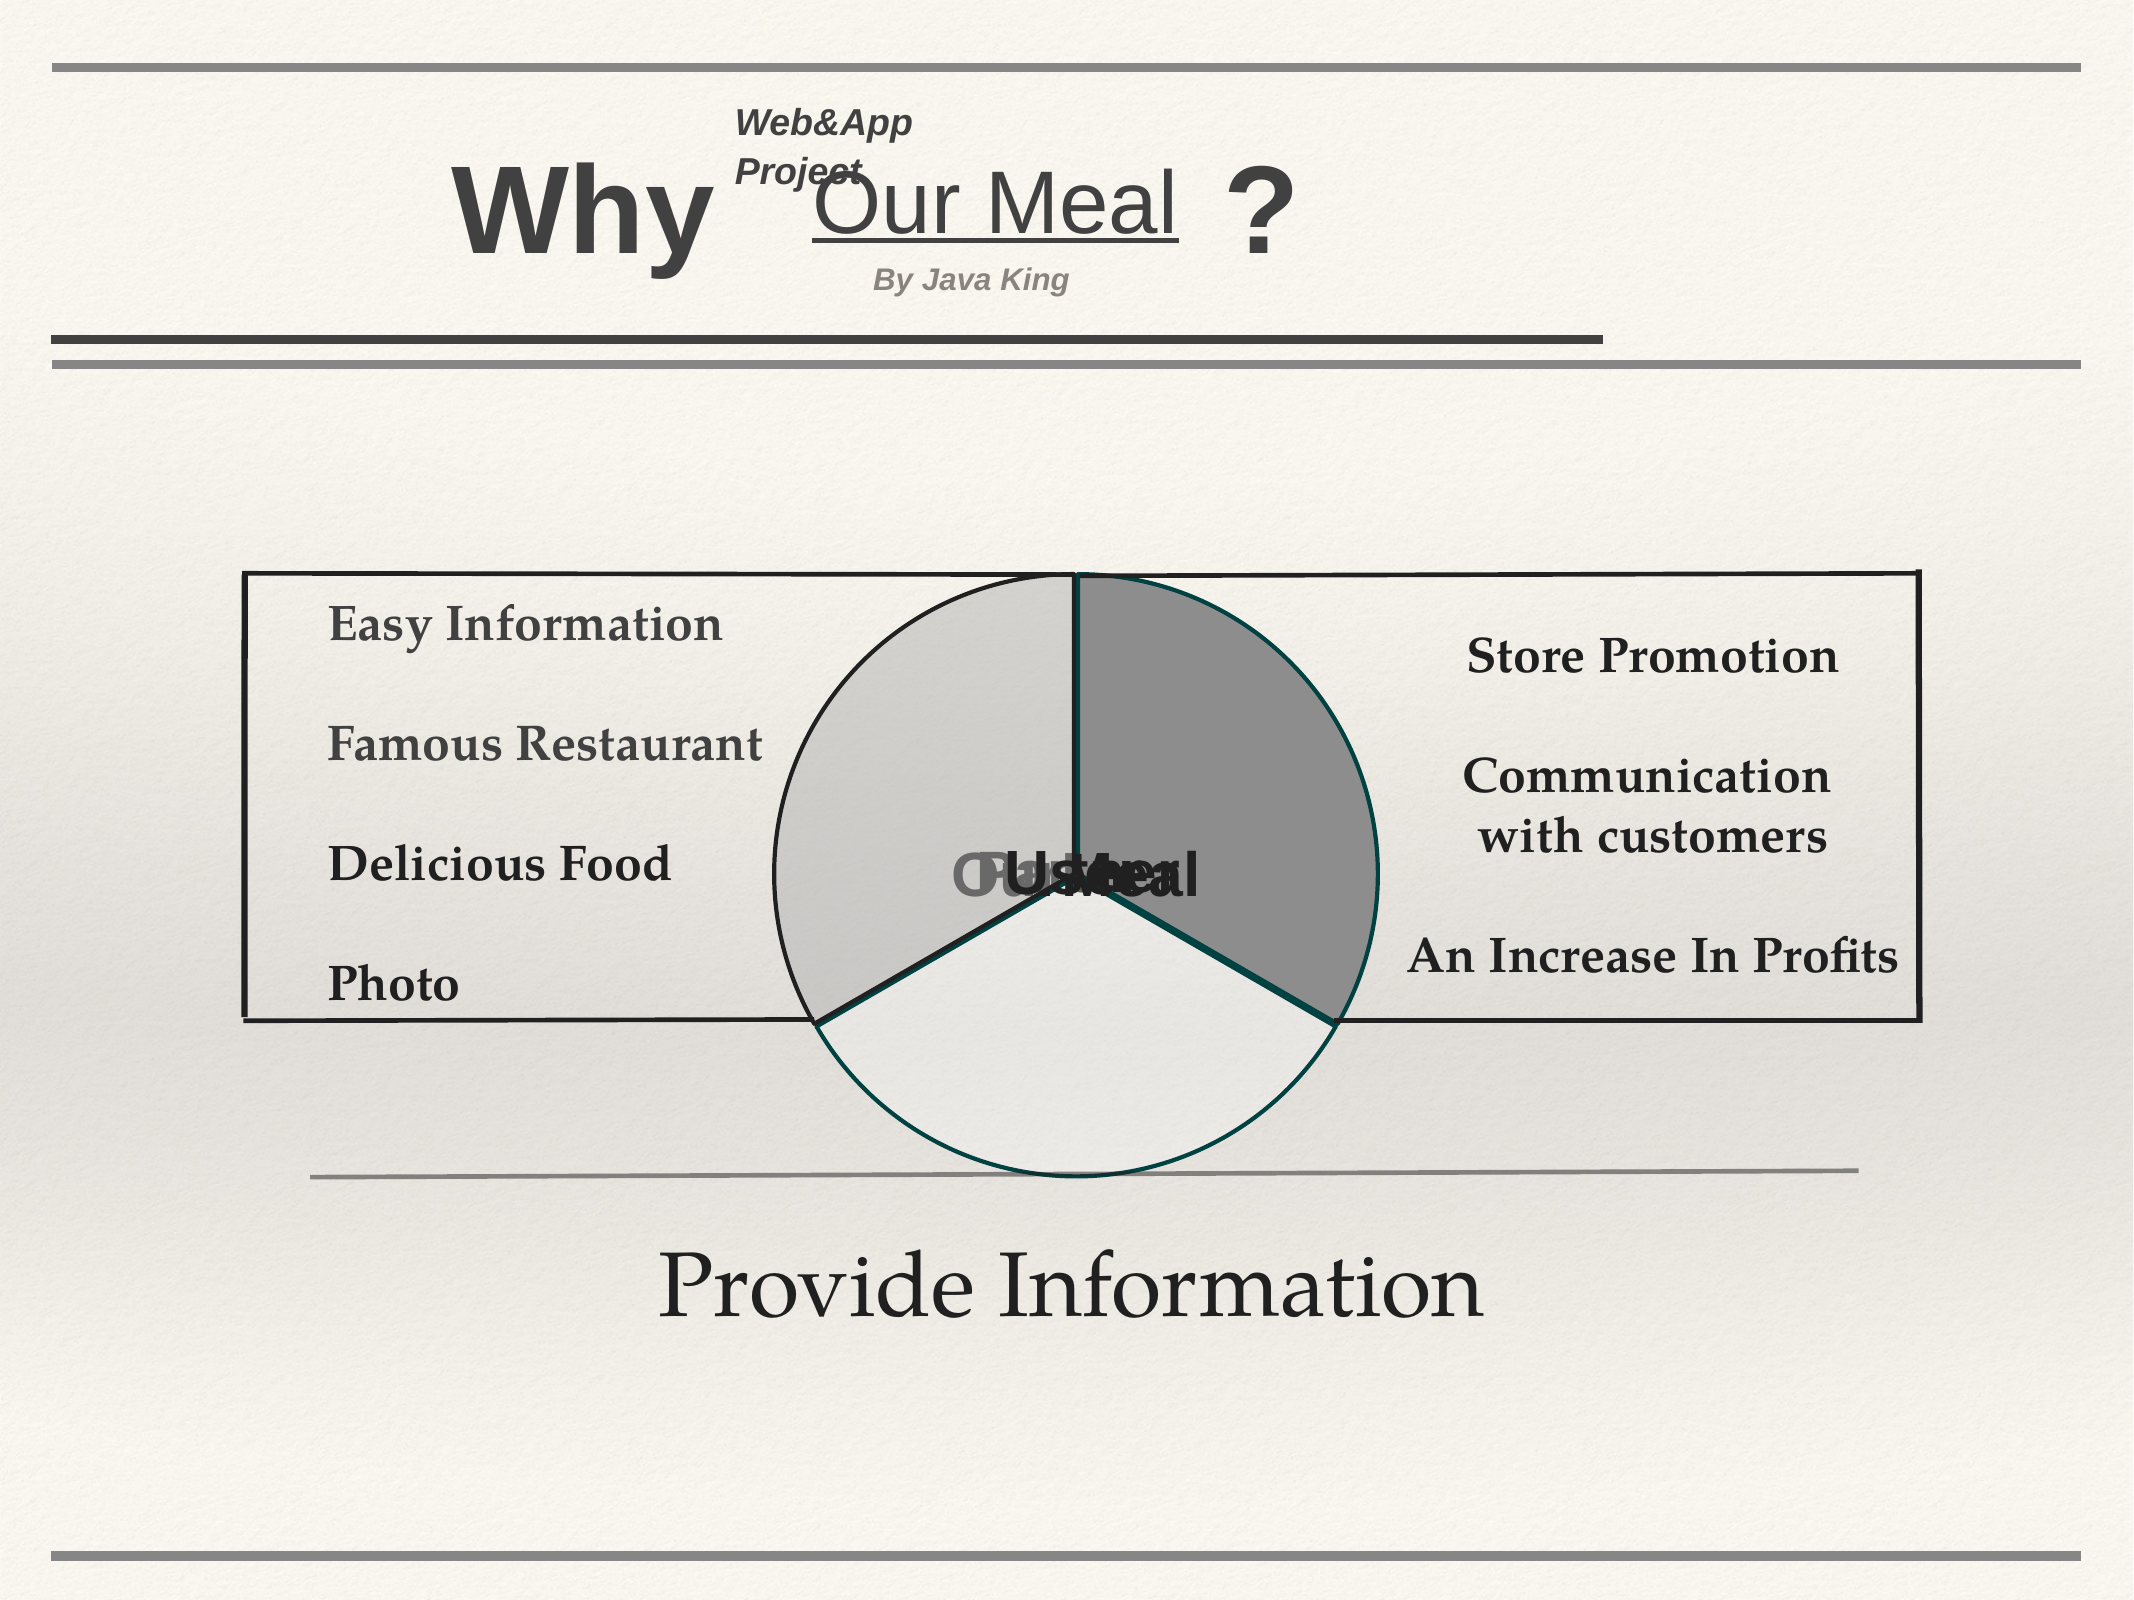

Web&App Project
?
Why
Our Meal
By Java King

Store Promotion

Communication
with customers

An Increase In Profits

Partner
OurMeal
User
Easy Information

Famous Restaurant

Delicious Food

Photo

Provide Information